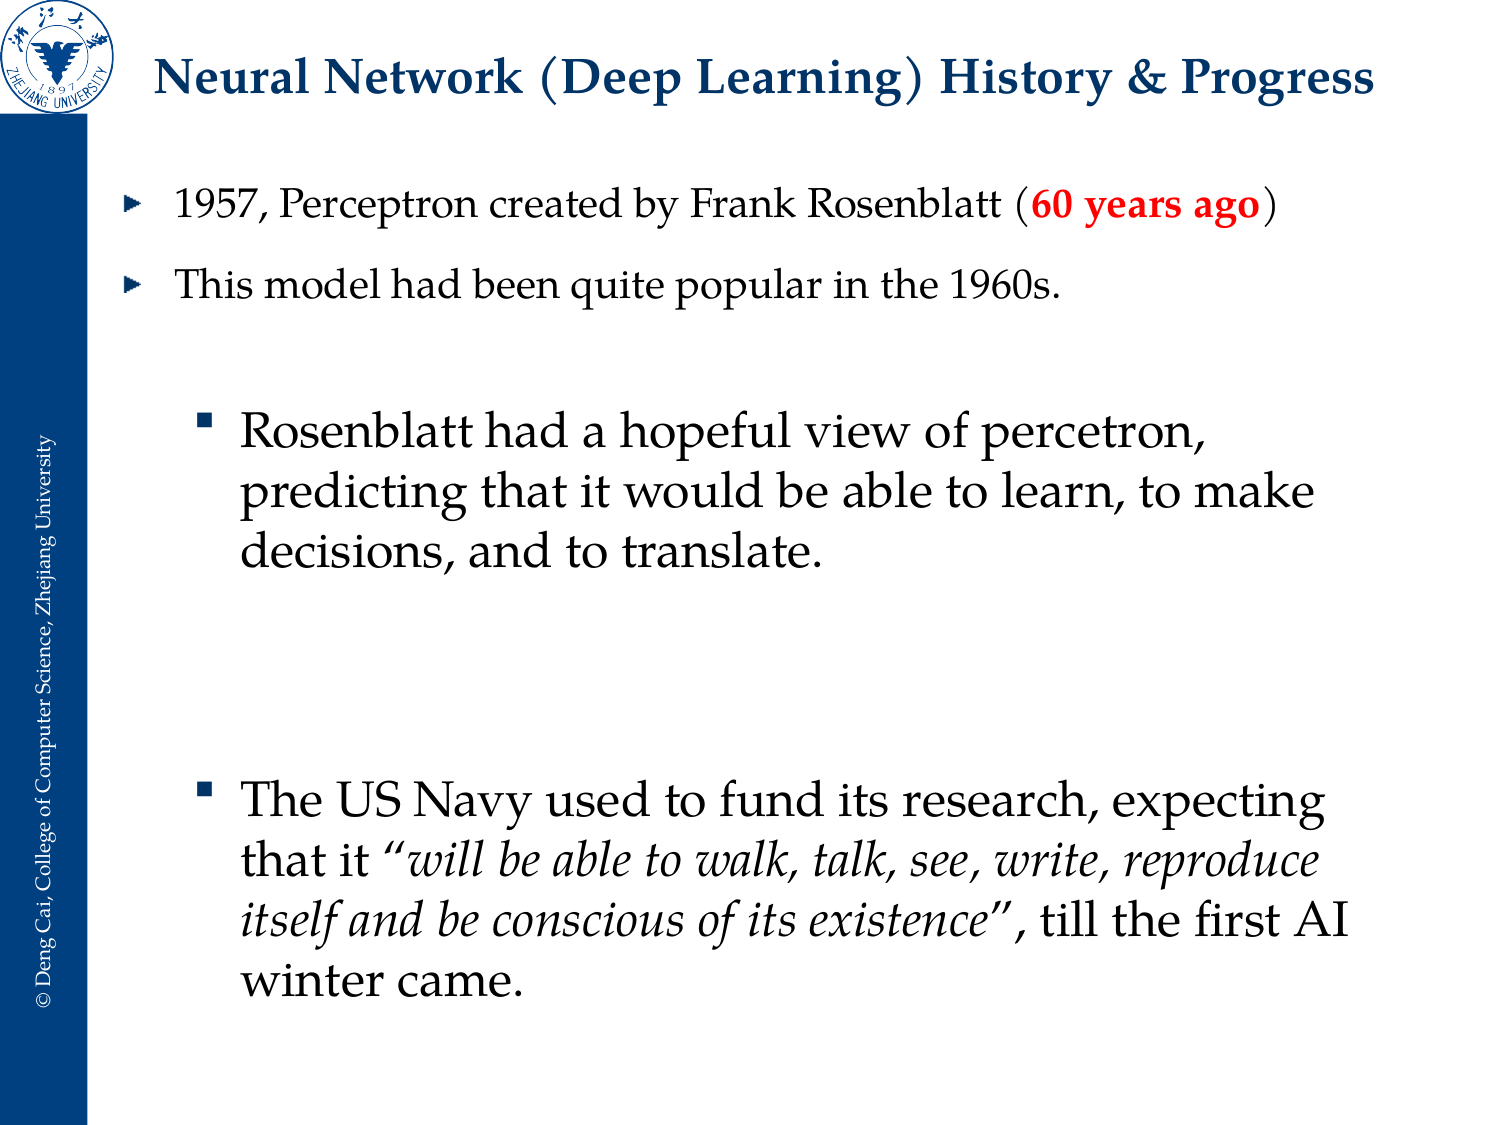

# Neural Network (Deep Learning) History & Progress
1957, Perceptron created by Frank Rosenblatt (60 years ago)
This model had been quite popular in the 1960s.

Rosenblatt had a hopeful view of percetron, predicting that it would be able to learn, to make decisions, and to translate.

The US Navy used to fund its research, expecting that it “will be able to walk, talk, see, write, reproduce itself and be conscious of its existence”, till the first AI winter came.